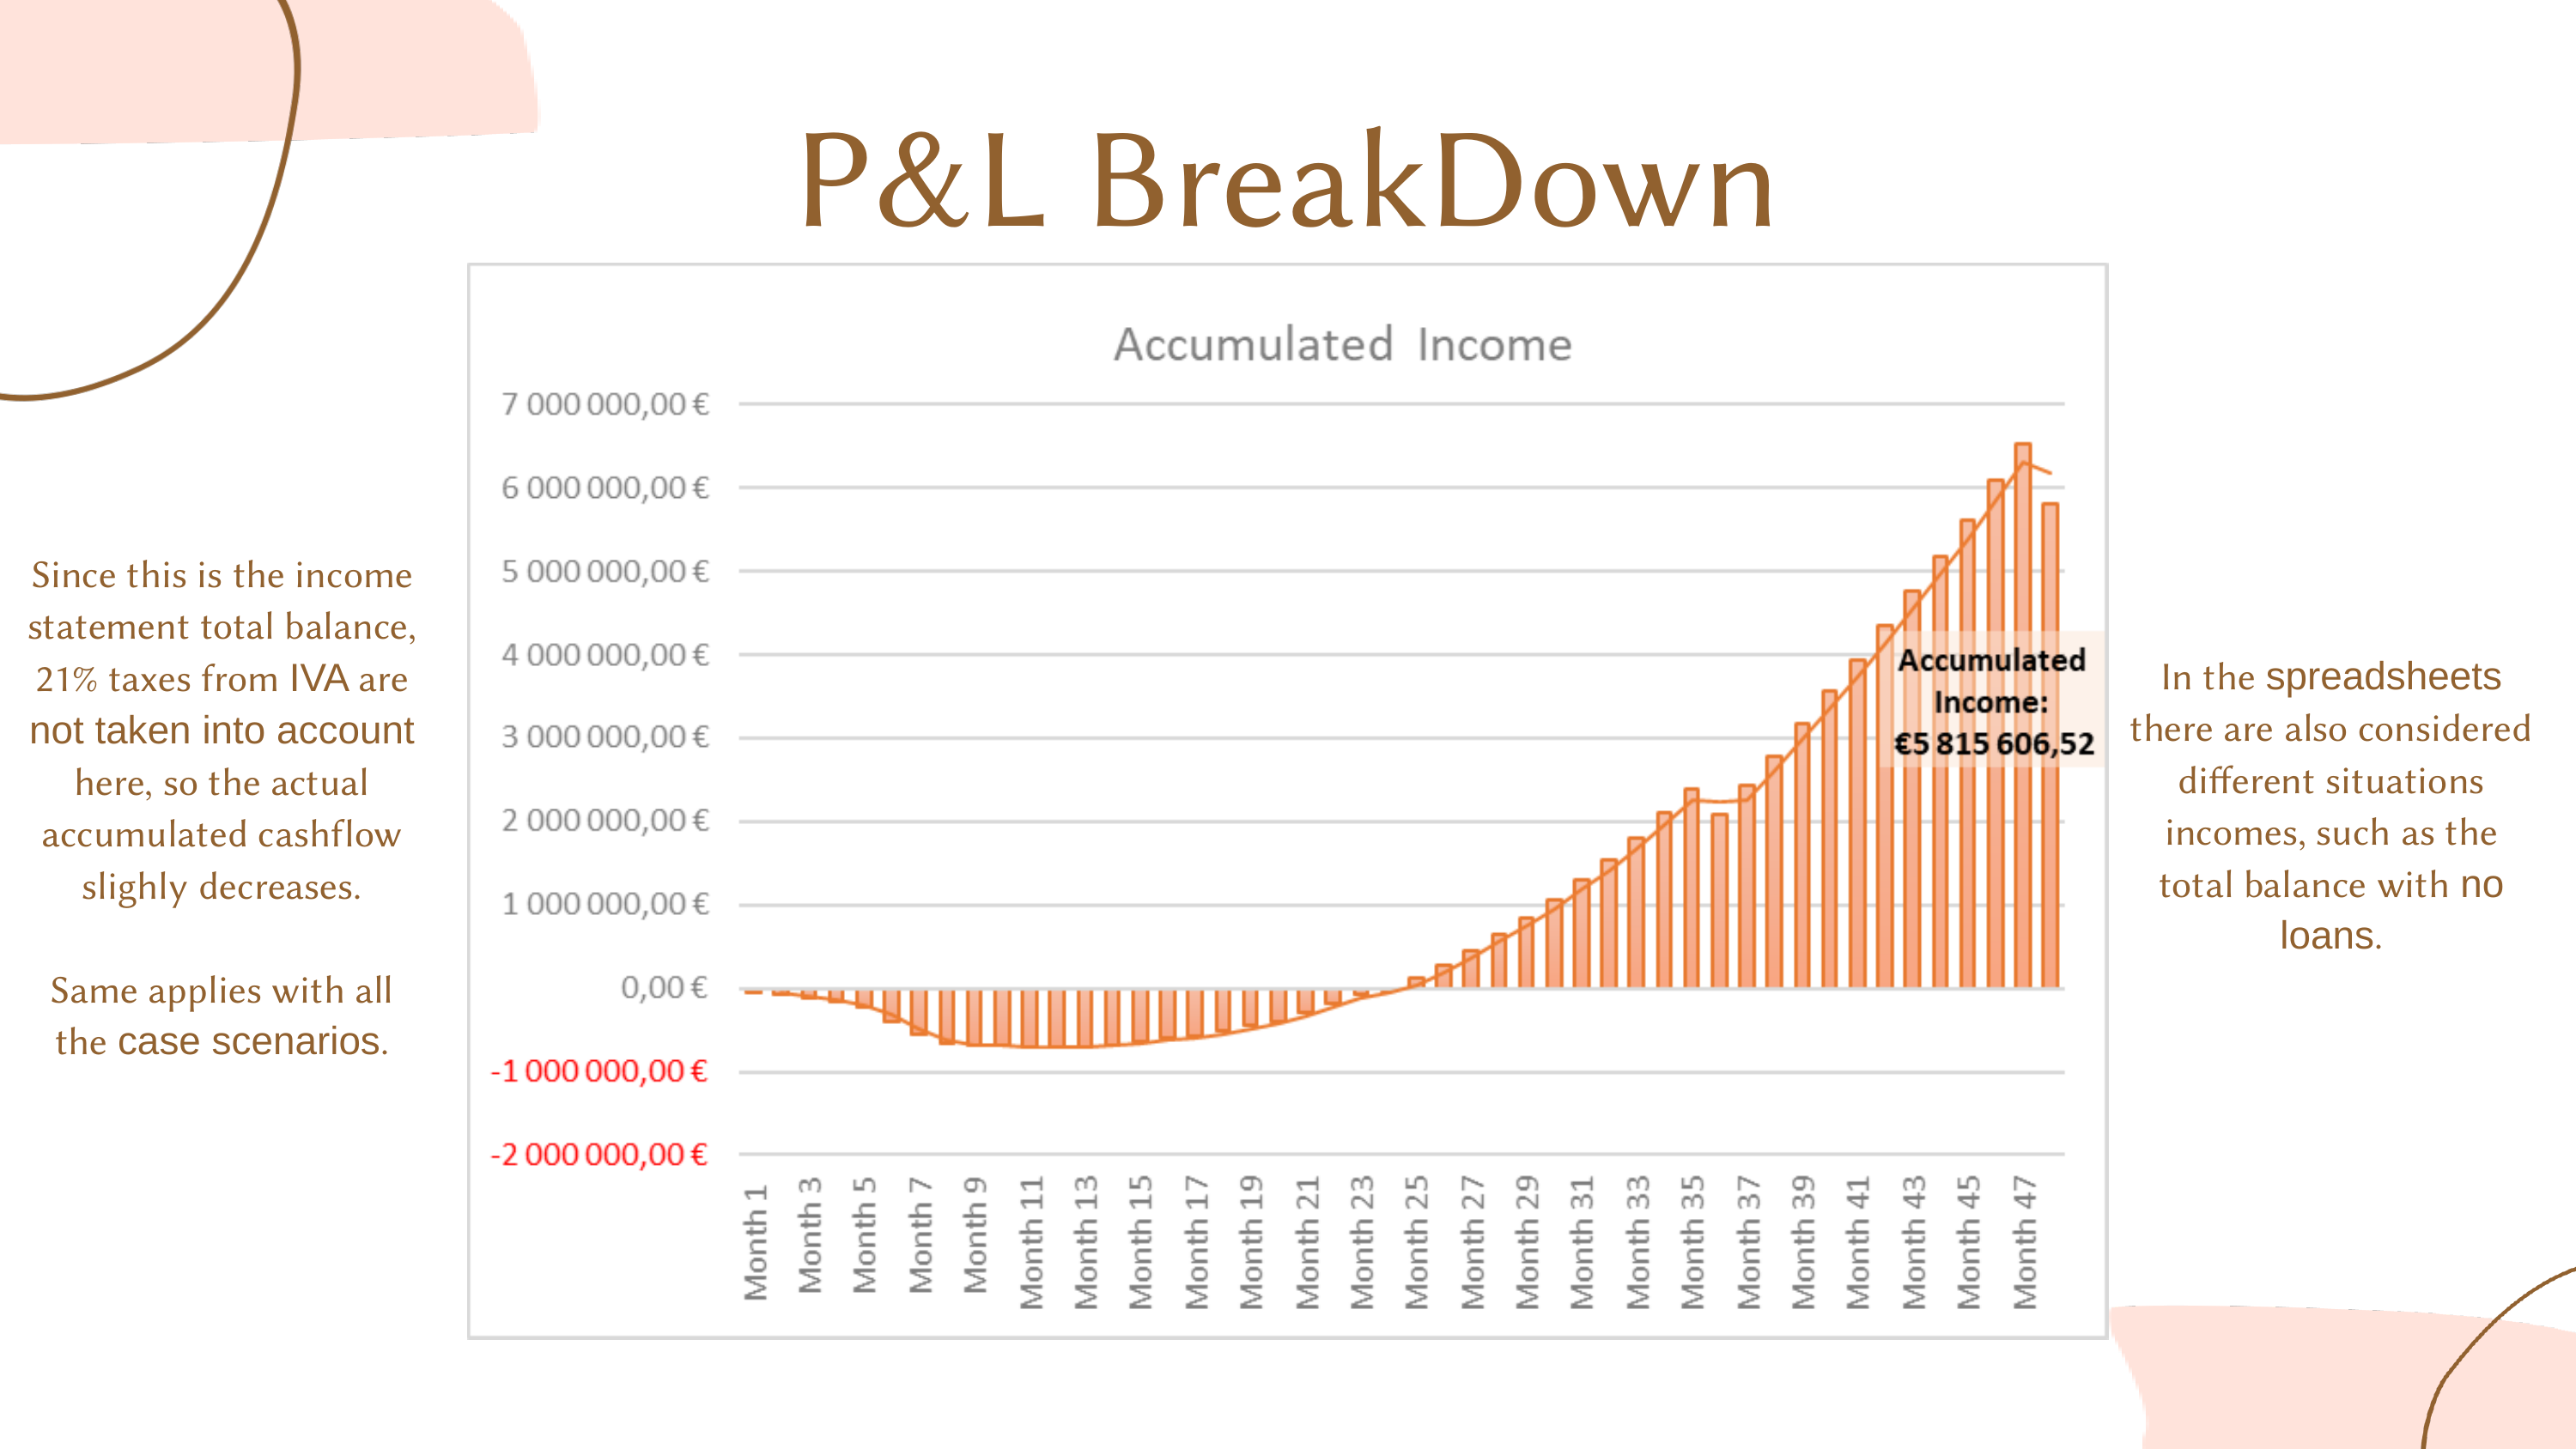

P&L BreakDown

Since this is the income statement total balance, 21% taxes from IVA are not taken into account here, so the actual accumulated cashflow slighly decreases.

Same applies with all the case scenarios.
In the spreadsheets there are also considered different situations incomes, such as the total balance with no loans.